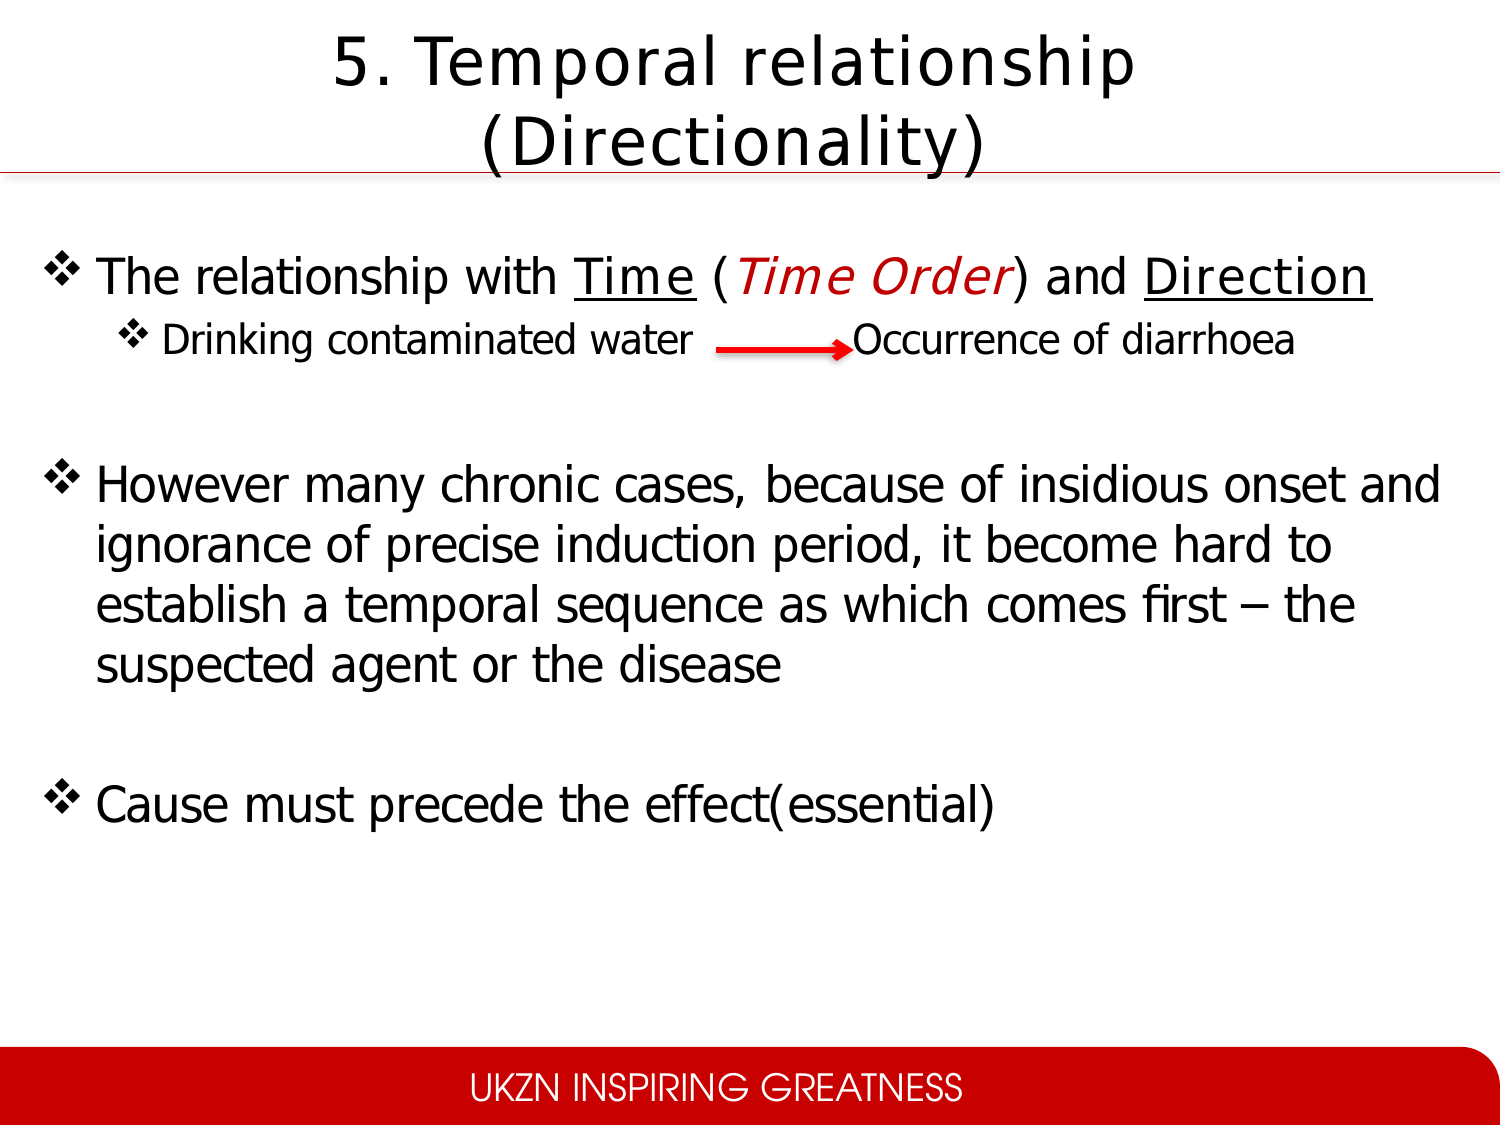

# 5. Temporal relationship (Directionality)
The relationship with Time (Time Order) and Direction
Drinking contaminated water 	       Occurrence of diarrhoea

However many chronic cases, because of insidious onset and ignorance of precise induction period, it become hard to establish a temporal sequence as which comes first – the suspected agent or the disease

Cause must precede the effect(essential)